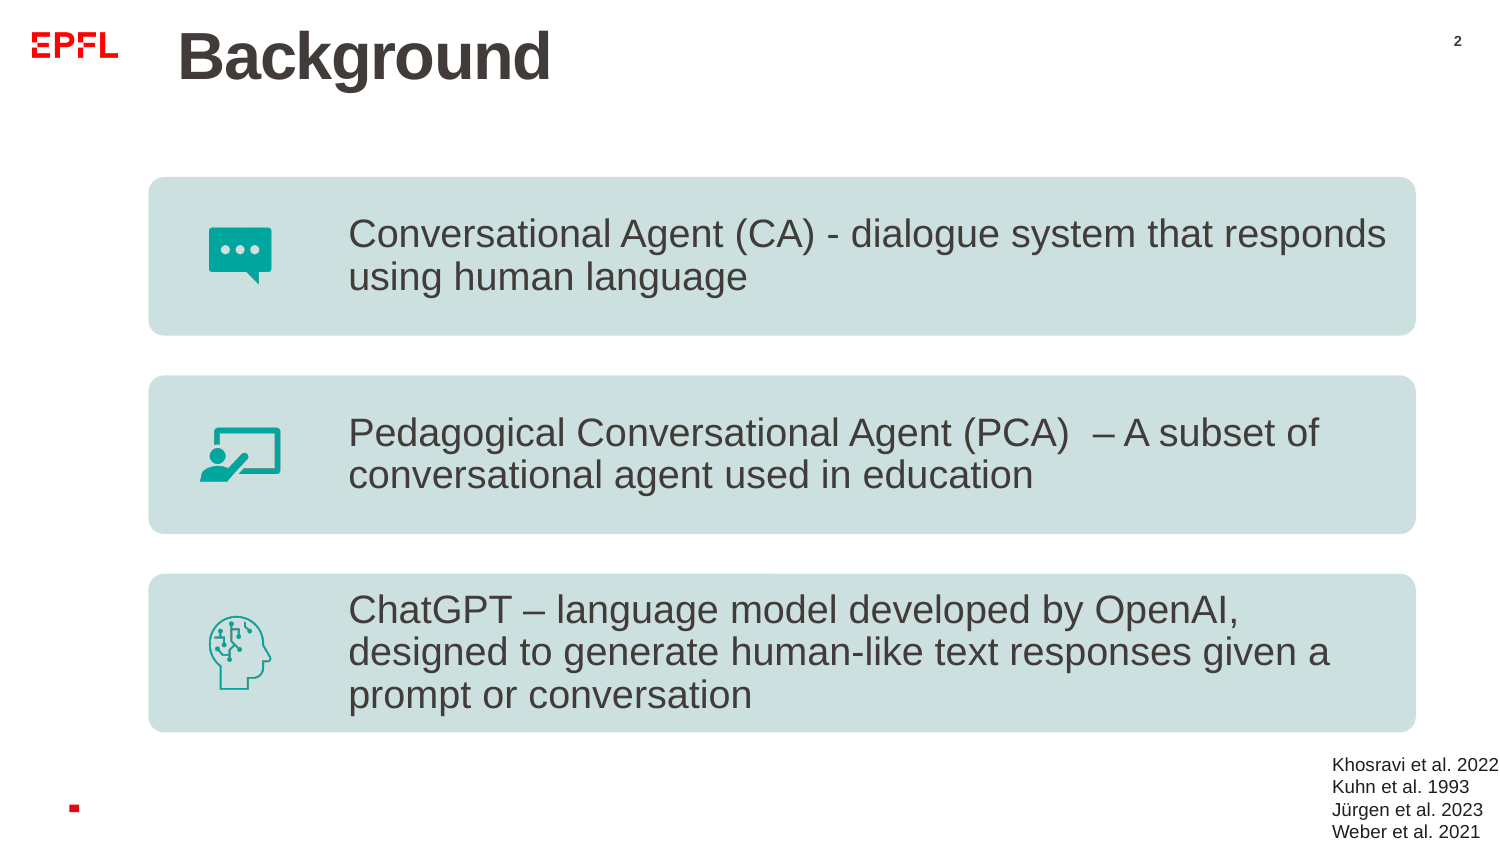

# Background
2
Conversational Agent (CA) - dialogue system that responds using human language
Pedagogical Conversational Agent (PCA)  – A subset of conversational agent used in education
ChatGPT – language model developed by OpenAI, designed to generate human-like text responses given a prompt or conversation
Khosravi et al. 2022
Kuhn et al. 1993
Jürgen et al. 2023
Weber et al. 2021